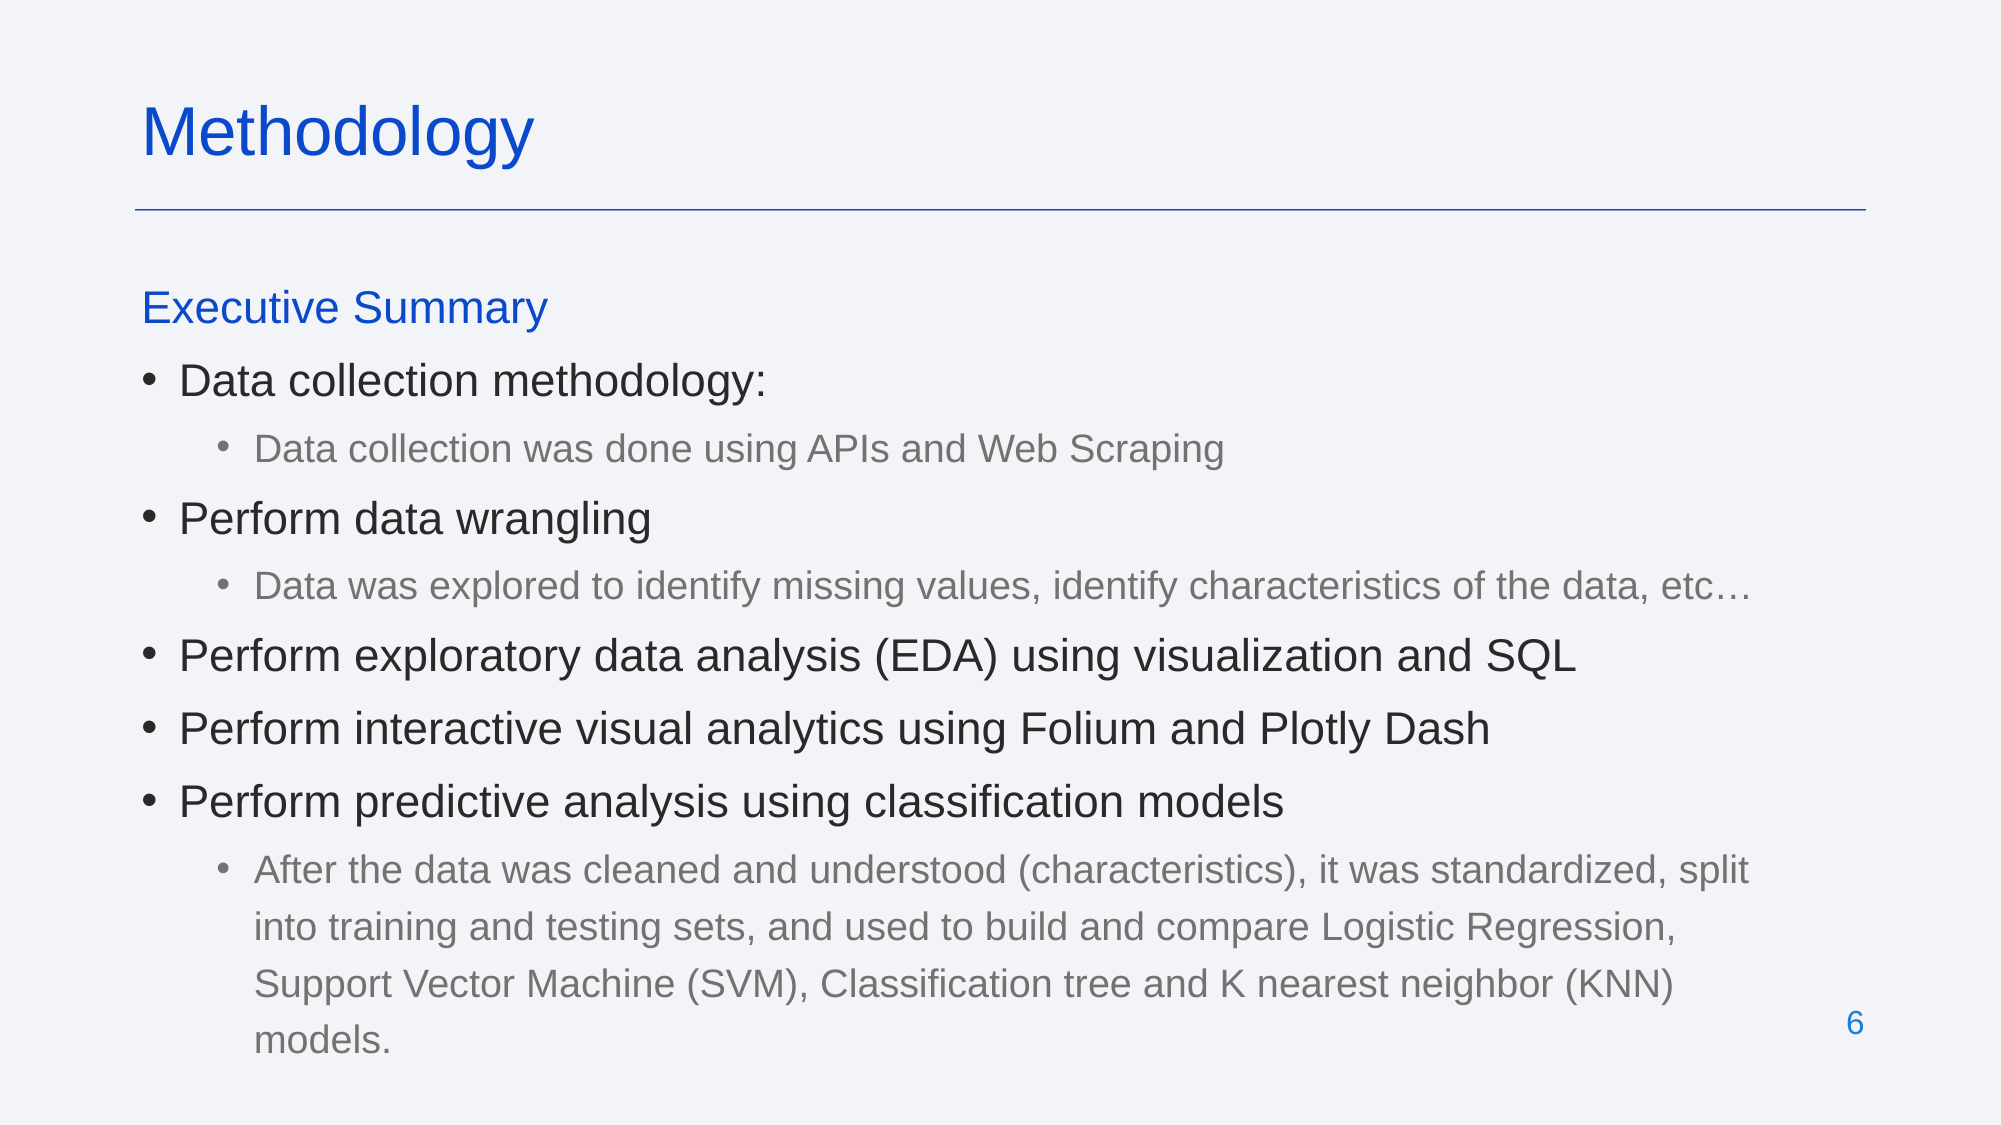

Methodology
Executive Summary
Data collection methodology:
Data collection was done using APIs and Web Scraping
Perform data wrangling
Data was explored to identify missing values, identify characteristics of the data, etc…
Perform exploratory data analysis (EDA) using visualization and SQL
Perform interactive visual analytics using Folium and Plotly Dash
Perform predictive analysis using classification models
After the data was cleaned and understood (characteristics), it was standardized, split into training and testing sets, and used to build and compare Logistic Regression, Support Vector Machine (SVM), Classification tree and K nearest neighbor (KNN) models.

6